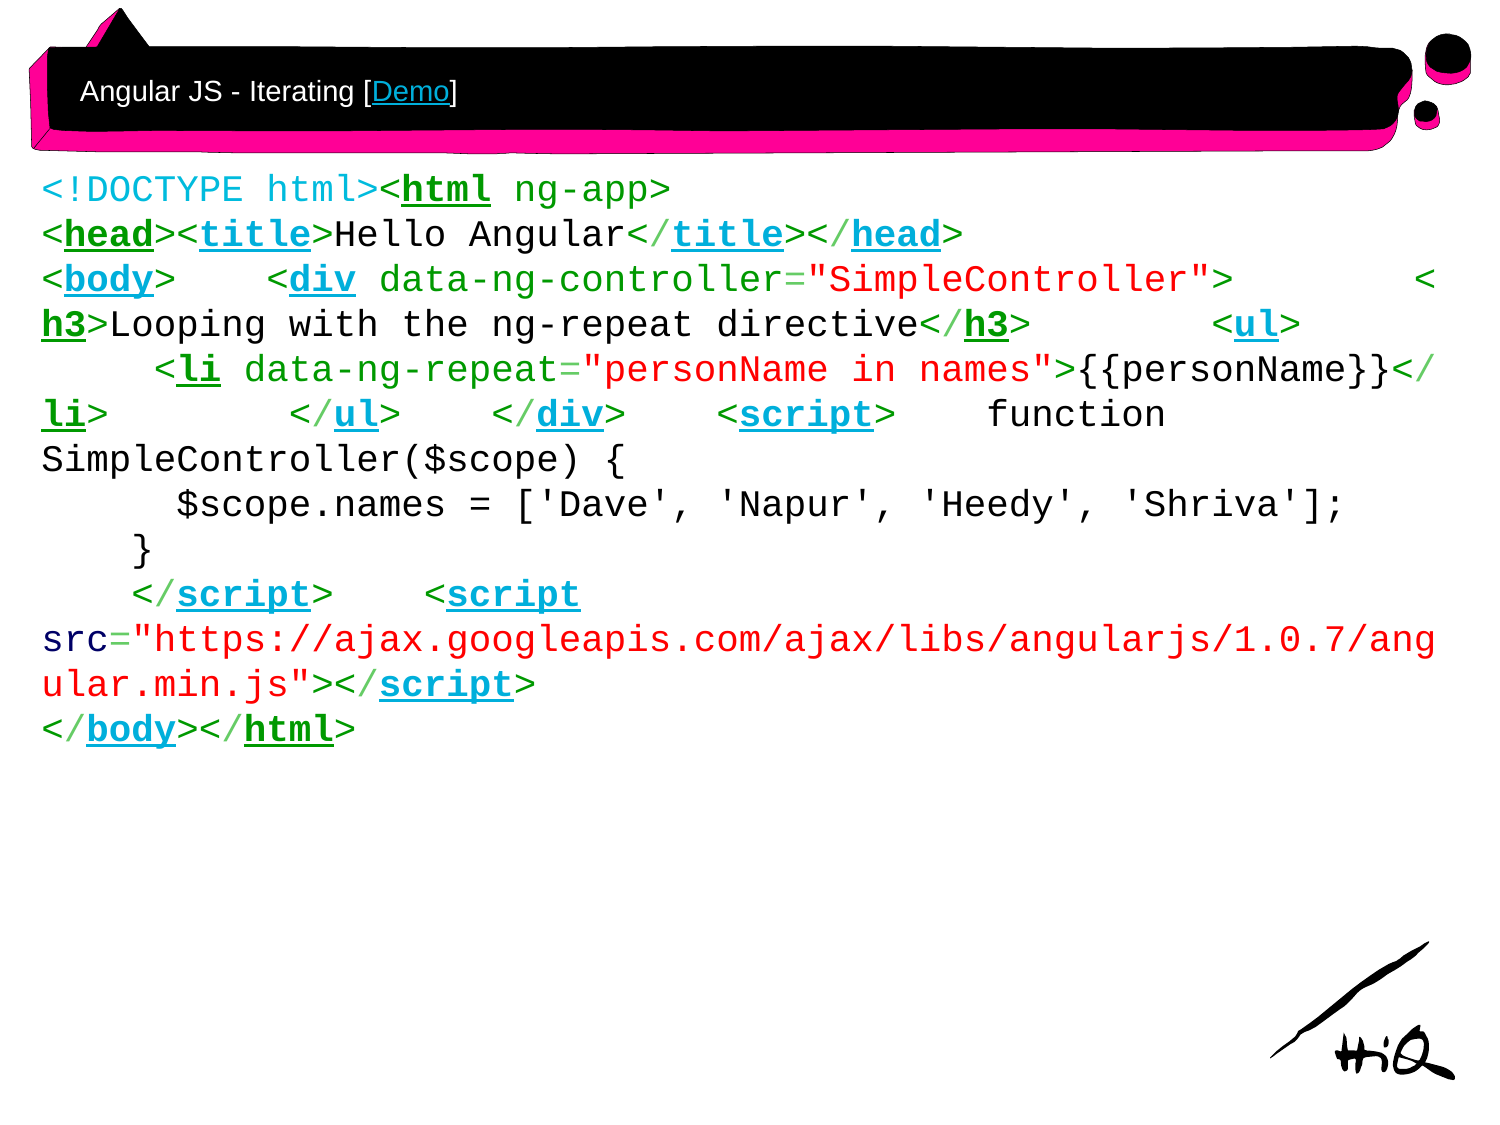

# Angular JS - Iterating [Demo]
<!DOCTYPE html><html ng-app>
<head><title>Hello Angular</title></head>
<body>    <div data-ng-controller="SimpleController">        <h3>Looping with the ng-repeat directive</h3>        <ul>            <li data-ng-repeat="personName in names">{{personName}}</li>        </ul>    </div>    <script>    function SimpleController($scope) {
      $scope.names = ['Dave', 'Napur', 'Heedy', 'Shriva'];
    }
    </script>    <script src="https://ajax.googleapis.com/ajax/libs/angularjs/1.0.7/angular.min.js"></script>
</body></html>